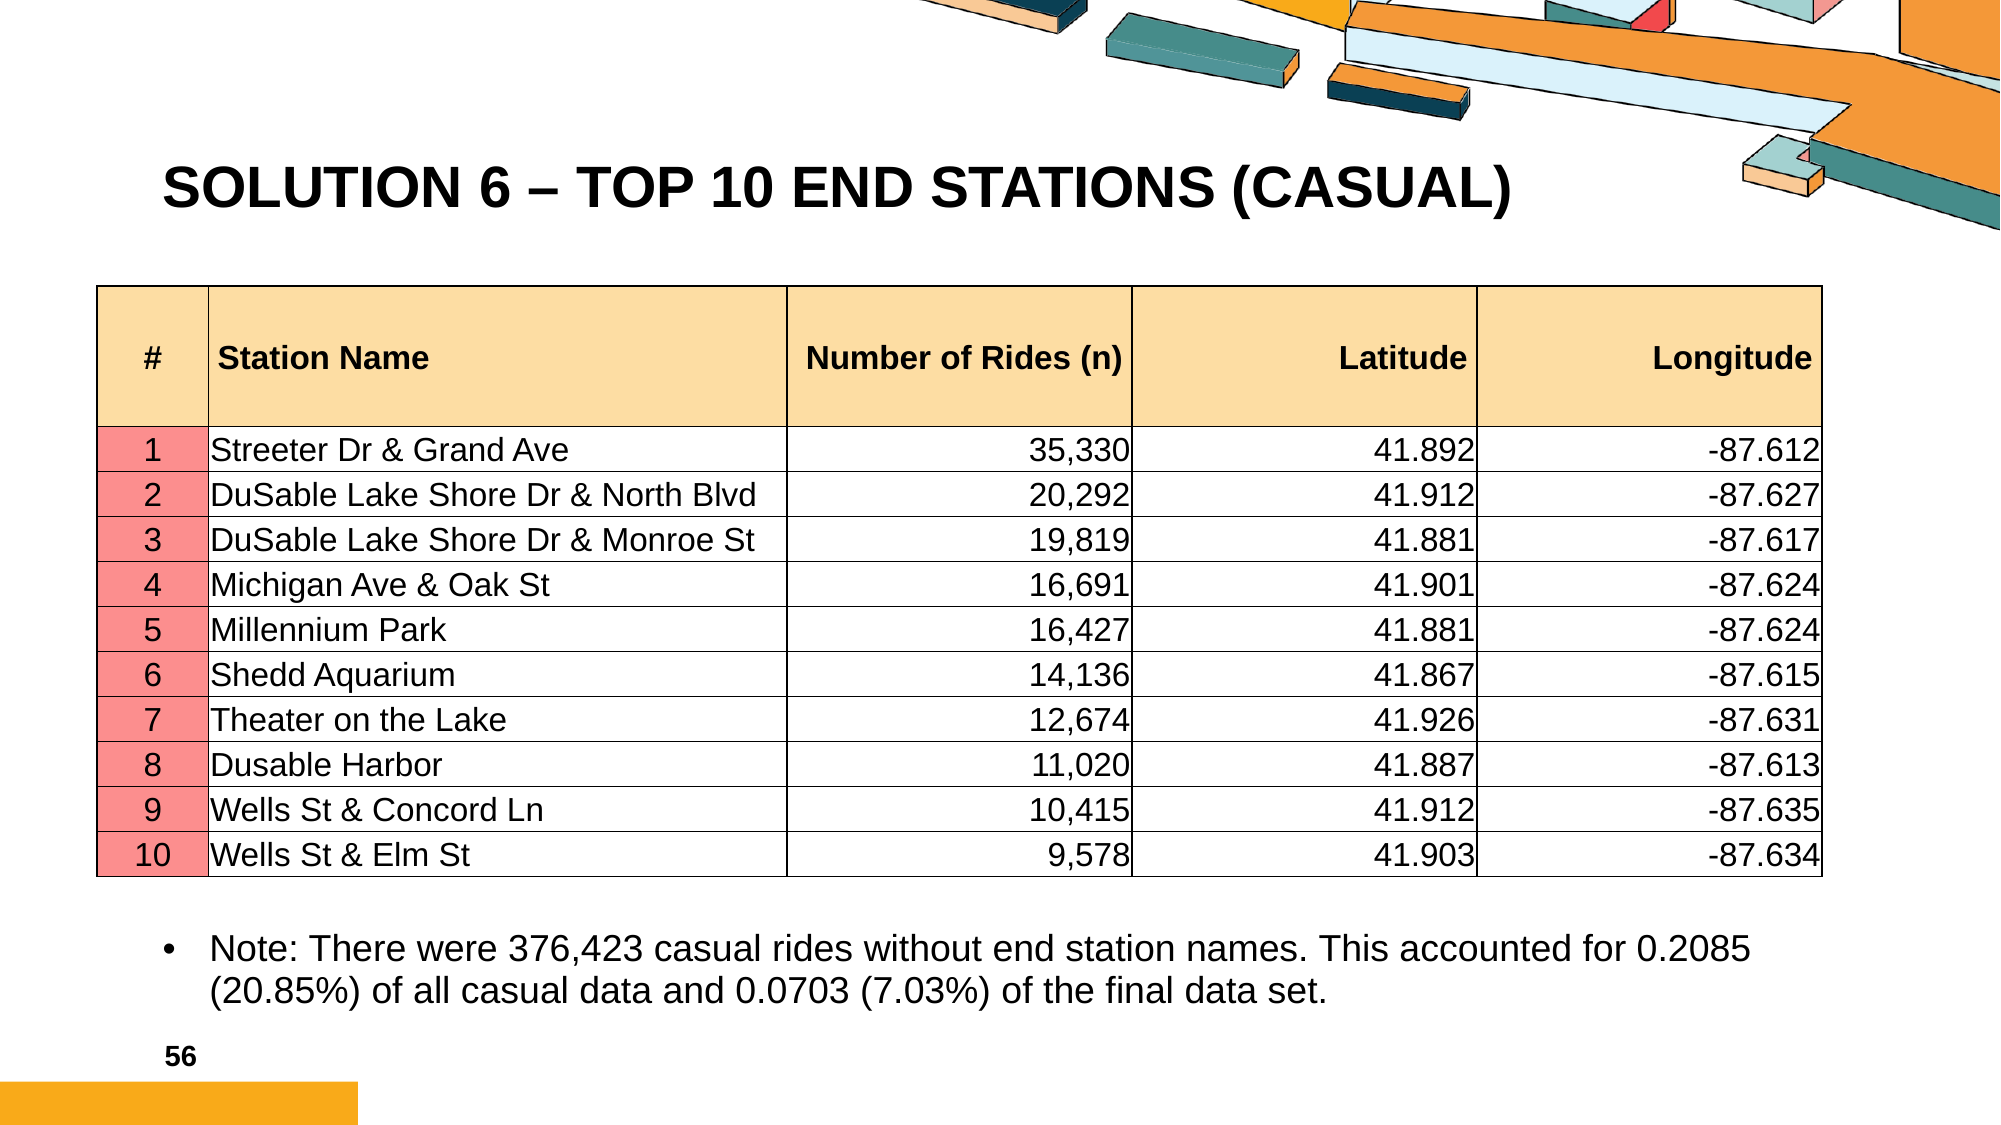

# Solution 6 – Top 10 End Stations (Casual)
| # | Station Name | Number of Rides (n) | Latitude | Longitude |
| --- | --- | --- | --- | --- |
| 1 | Streeter Dr & Grand Ave | 35,330 | 41.892 | -87.612 |
| 2 | DuSable Lake Shore Dr & North Blvd | 20,292 | 41.912 | -87.627 |
| 3 | DuSable Lake Shore Dr & Monroe St | 19,819 | 41.881 | -87.617 |
| 4 | Michigan Ave & Oak St | 16,691 | 41.901 | -87.624 |
| 5 | Millennium Park | 16,427 | 41.881 | -87.624 |
| 6 | Shedd Aquarium | 14,136 | 41.867 | -87.615 |
| 7 | Theater on the Lake | 12,674 | 41.926 | -87.631 |
| 8 | Dusable Harbor | 11,020 | 41.887 | -87.613 |
| 9 | Wells St & Concord Ln | 10,415 | 41.912 | -87.635 |
| 10 | Wells St & Elm St | 9,578 | 41.903 | -87.634 |
Note: There were 376,423 casual rides without end station names. This accounted for 0.2085 (20.85%) of all casual data and 0.0703 (7.03%) of the final data set.
56